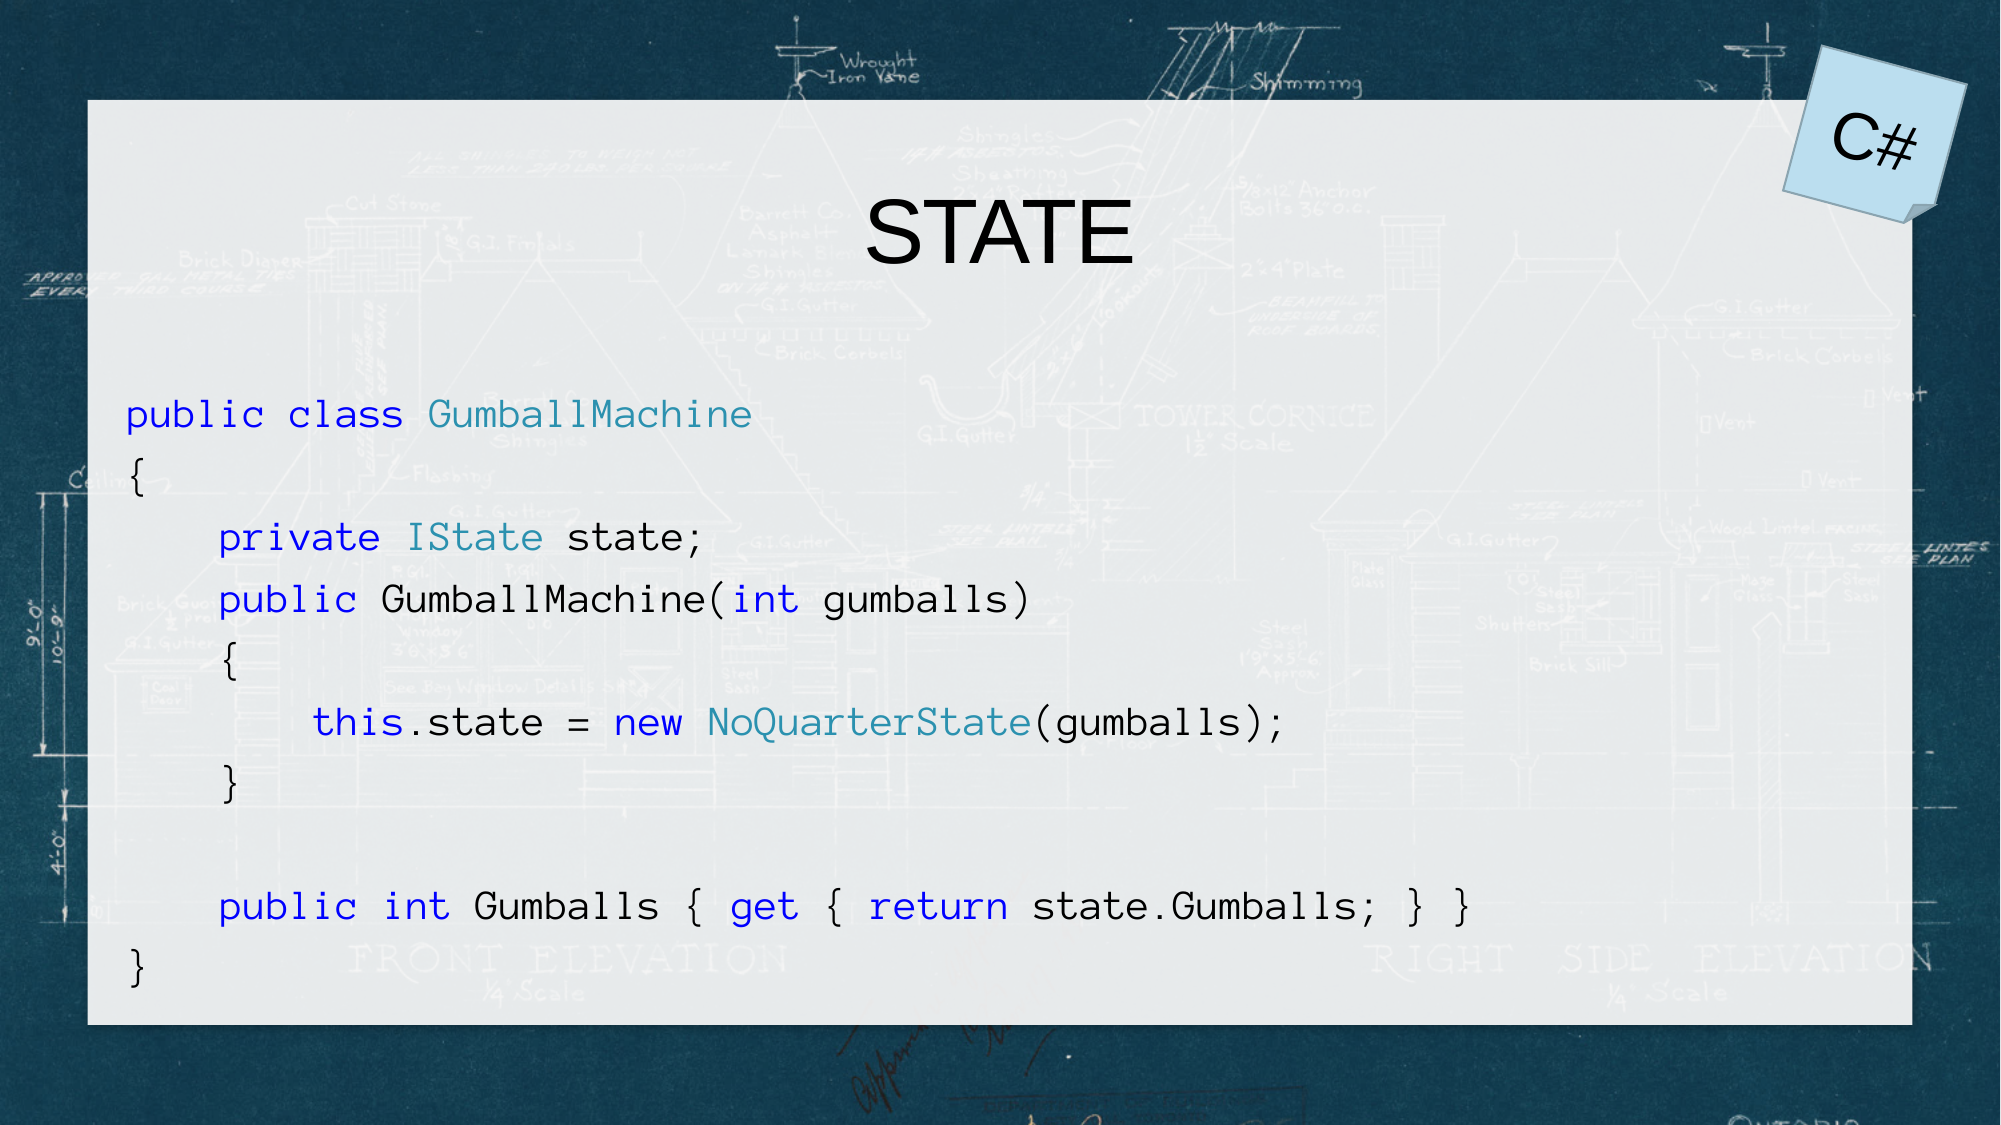

C#
# State
public class GumballMachine
{
    private IState state;
    public GumballMachine(int gumballs)
    {
        this.state = new NoQuarterState(gumballs);
    }

    public int Gumballs { get { return state.Gumballs; } }
}